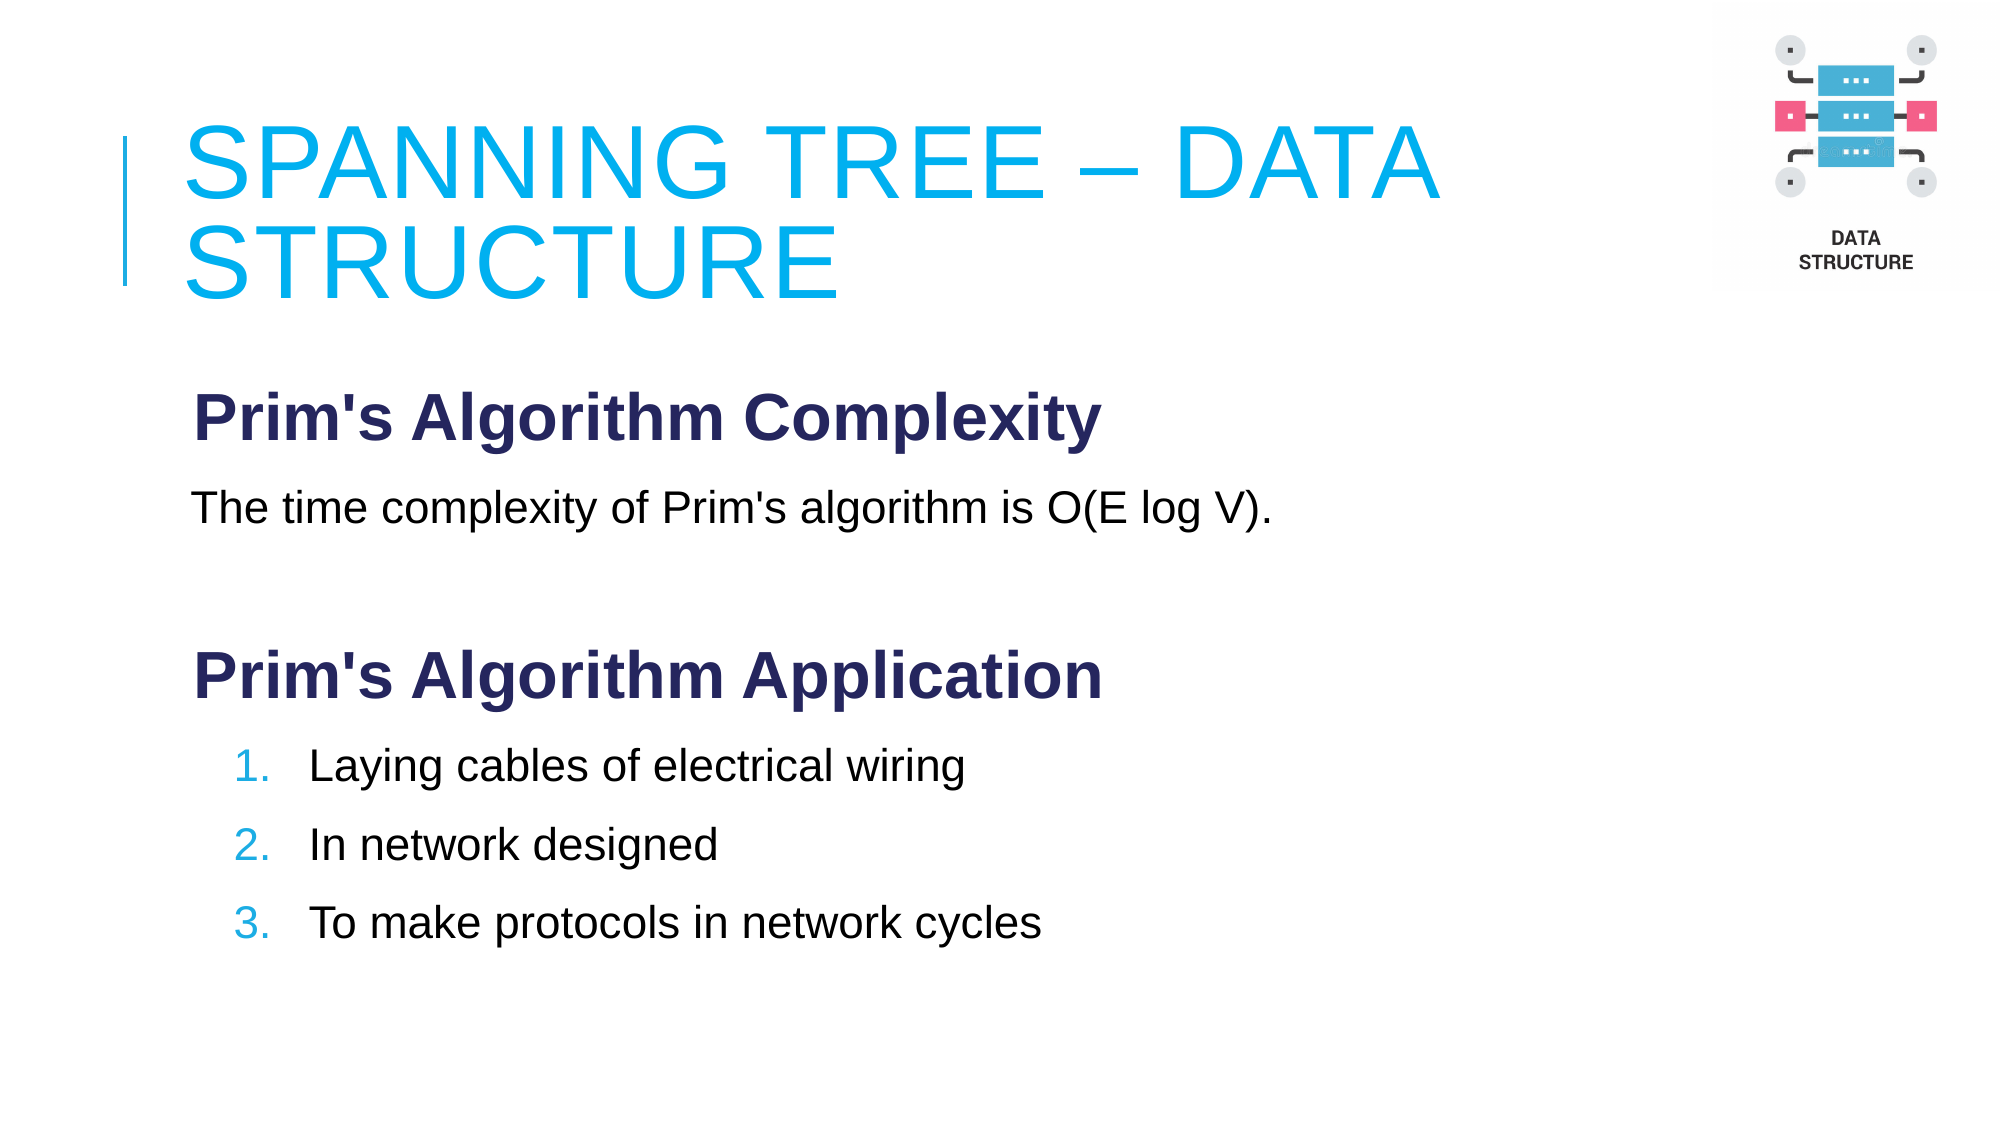

# SPANNING TREE – DATA STRUCTURE
Prim's Algorithm Complexity
The time complexity of Prim's algorithm is O(E log V).

Prim's Algorithm Application
Laying cables of electrical wiring
In network designed
To make protocols in network cycles